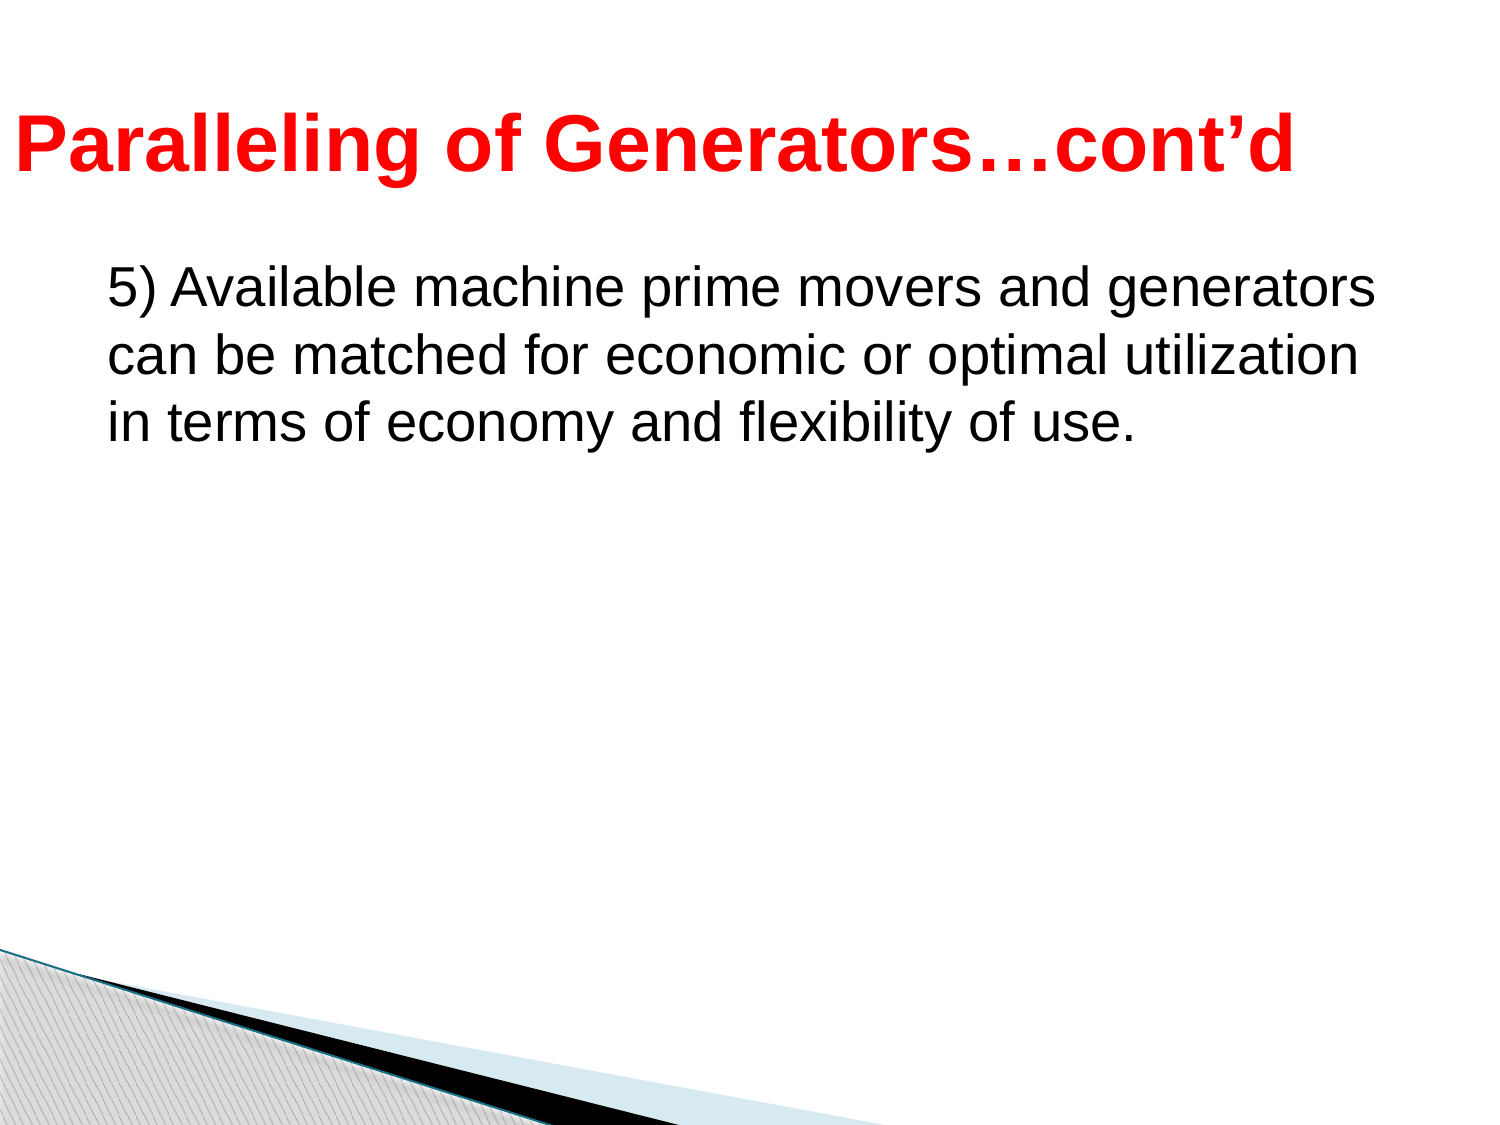

# Paralleling of Generators…cont’d
5) Available machine prime movers and generators can be matched for economic or optimal utilization in terms of economy and flexibility of use.